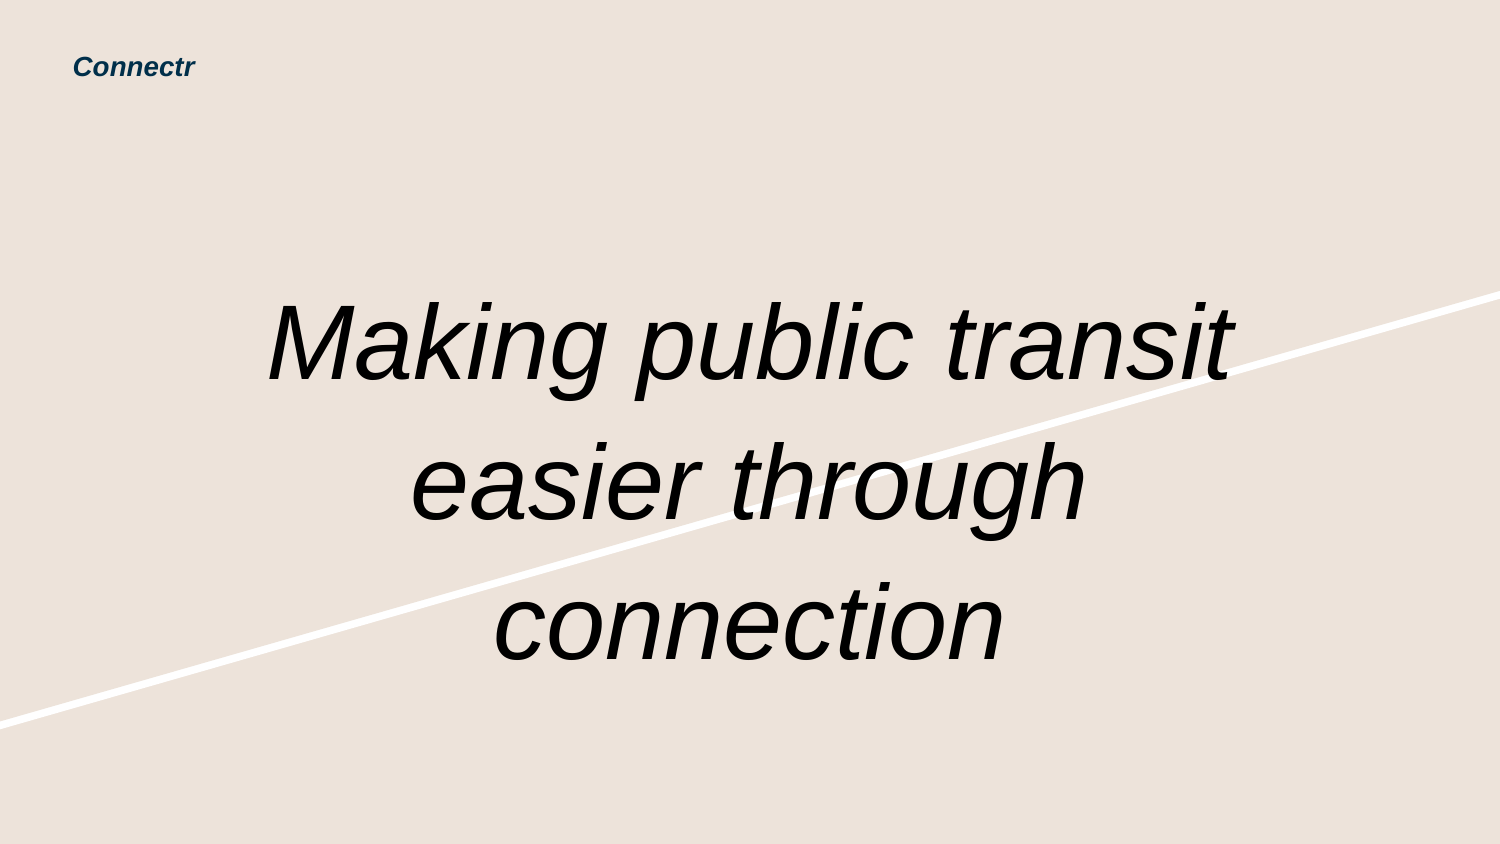

# Connectr
Making public transit easier through connection